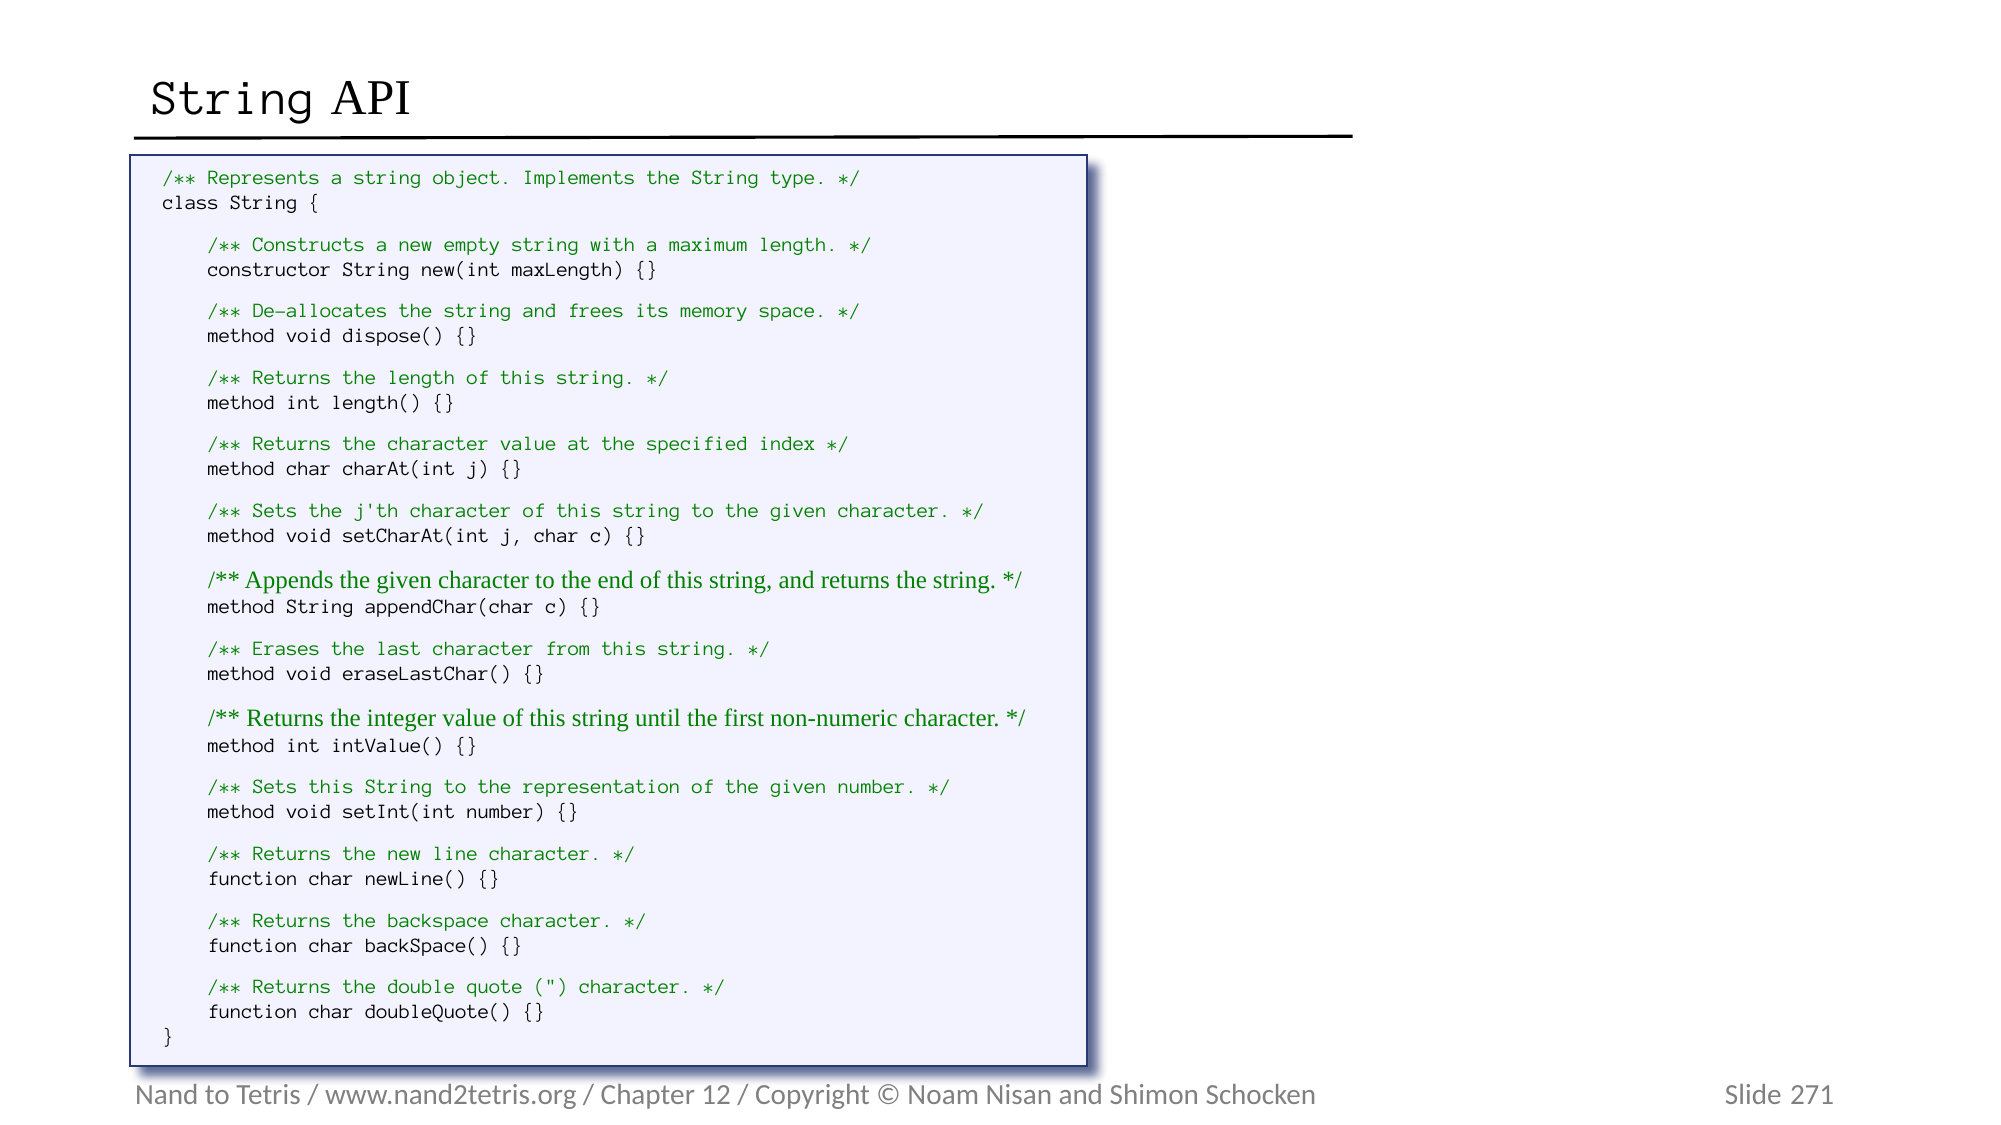

# String API

/** Represents a string object. Implements the String type. */
class String {
    /** Constructs a new empty string with a maximum length. */
    constructor String new(int maxLength) {}
    /** De-allocates the string and frees its memory space. */
    method void dispose() {}
    /** Returns the length of this string. */
    method int length() {}
    /** Returns the character value at the specified index */
    method char charAt(int j) {}
    /** Sets the j'th character of this string to the given character. */
    method void setCharAt(int j, char c) {}
    /** Appends the given character to the end of this string, and returns the string. */
    method String appendChar(char c) {}
    /** Erases the last character from this string. */
    method void eraseLastChar() {}
    /** Returns the integer value of this string until the first non-numeric character. */
    method int intValue() {}
    /** Sets this String to the representation of the given number. */
    method void setInt(int number) {}
    /** Returns the new line character. */
    function char newLine() {}
    /** Returns the backspace character. */
    function char backSpace() {}
    /** Returns the double quote (") character. */
    function char doubleQuote() {}
}